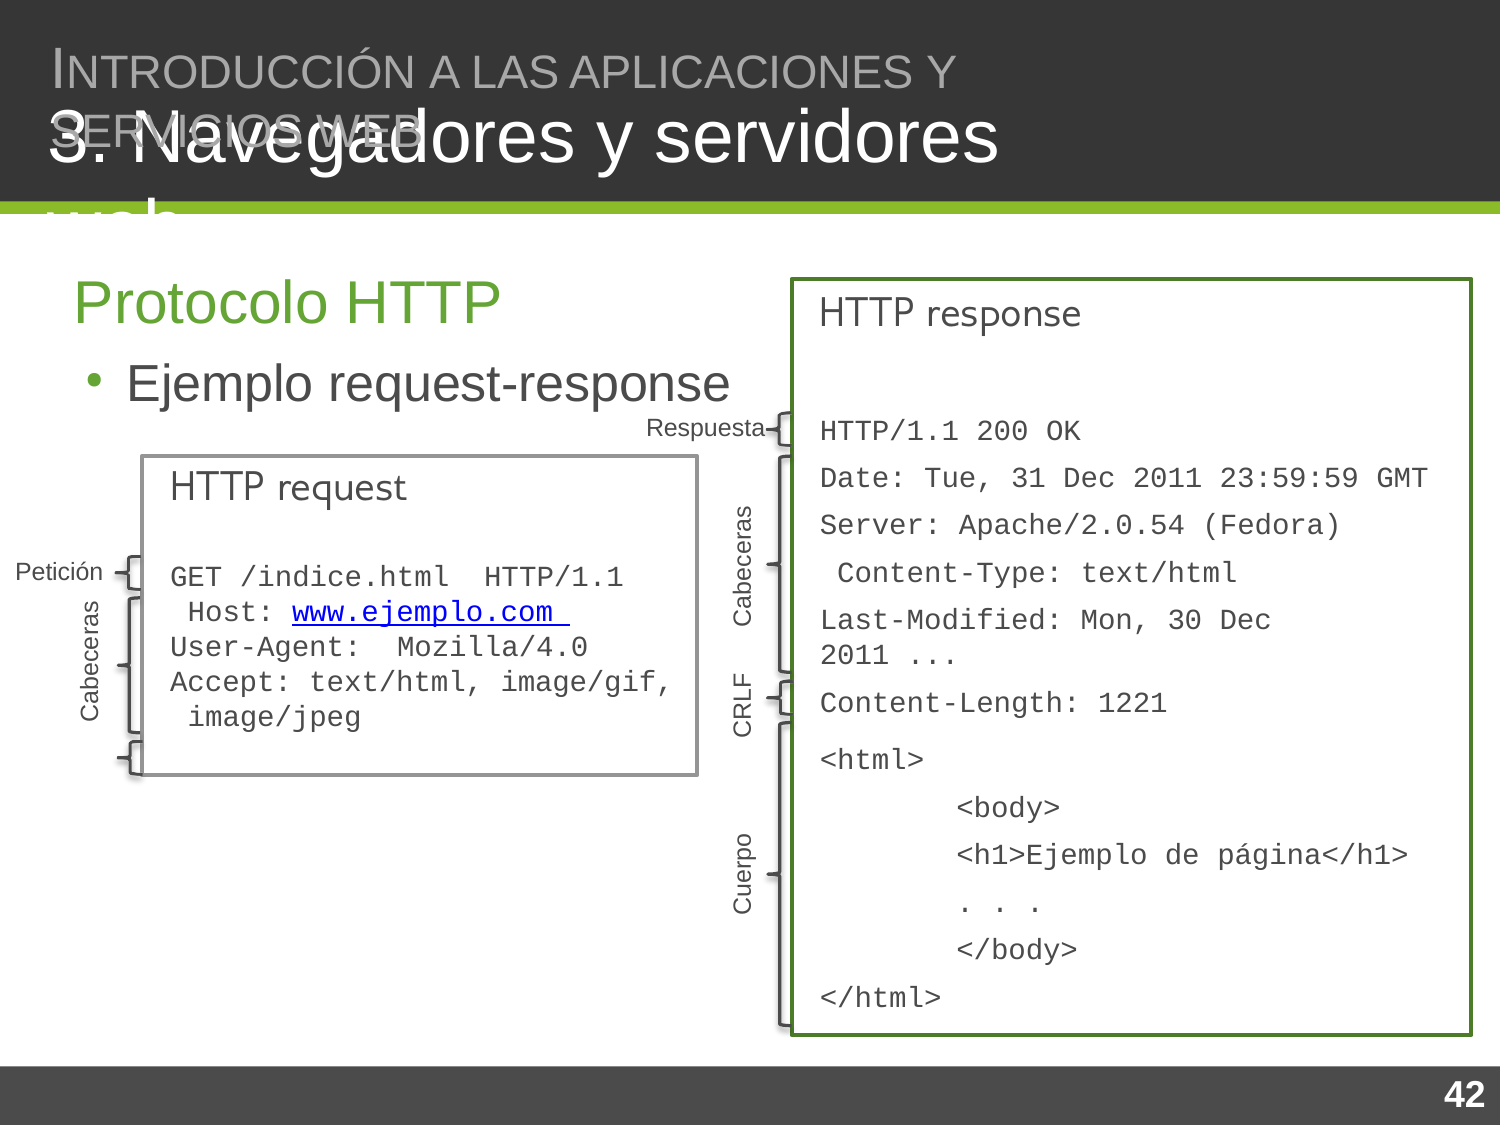

INTRODUCCIÓN A LAS APLICACIONES Y SERVICIOS WEB
# 3. Navegadores y servidores web
Protocolo HTTP
Ejemplo request-response
Respuesta
HTTP request

HTTP response

HTTP/1.1 200 OK
Date: Tue, 31 Dec 2011 23:59:59 GMT
Server: Apache/2.0.54 (Fedora)  Content-Type: text/html
Last-Modified: Mon, 30 Dec 2011 ...
Content-Length: 1221

Cabeceras

Petición
GET /indice.html	HTTP/1.1  Host: www.ejemplo.com  User-Agent:	Mozilla/4.0
Accept: text/html, image/gif,  image/jpeg

Cabeceras
CRLF

<html>

<body>
<h1>Ejemplo de página</h1>
. . .
</body>
Cuerpo
</html>
42